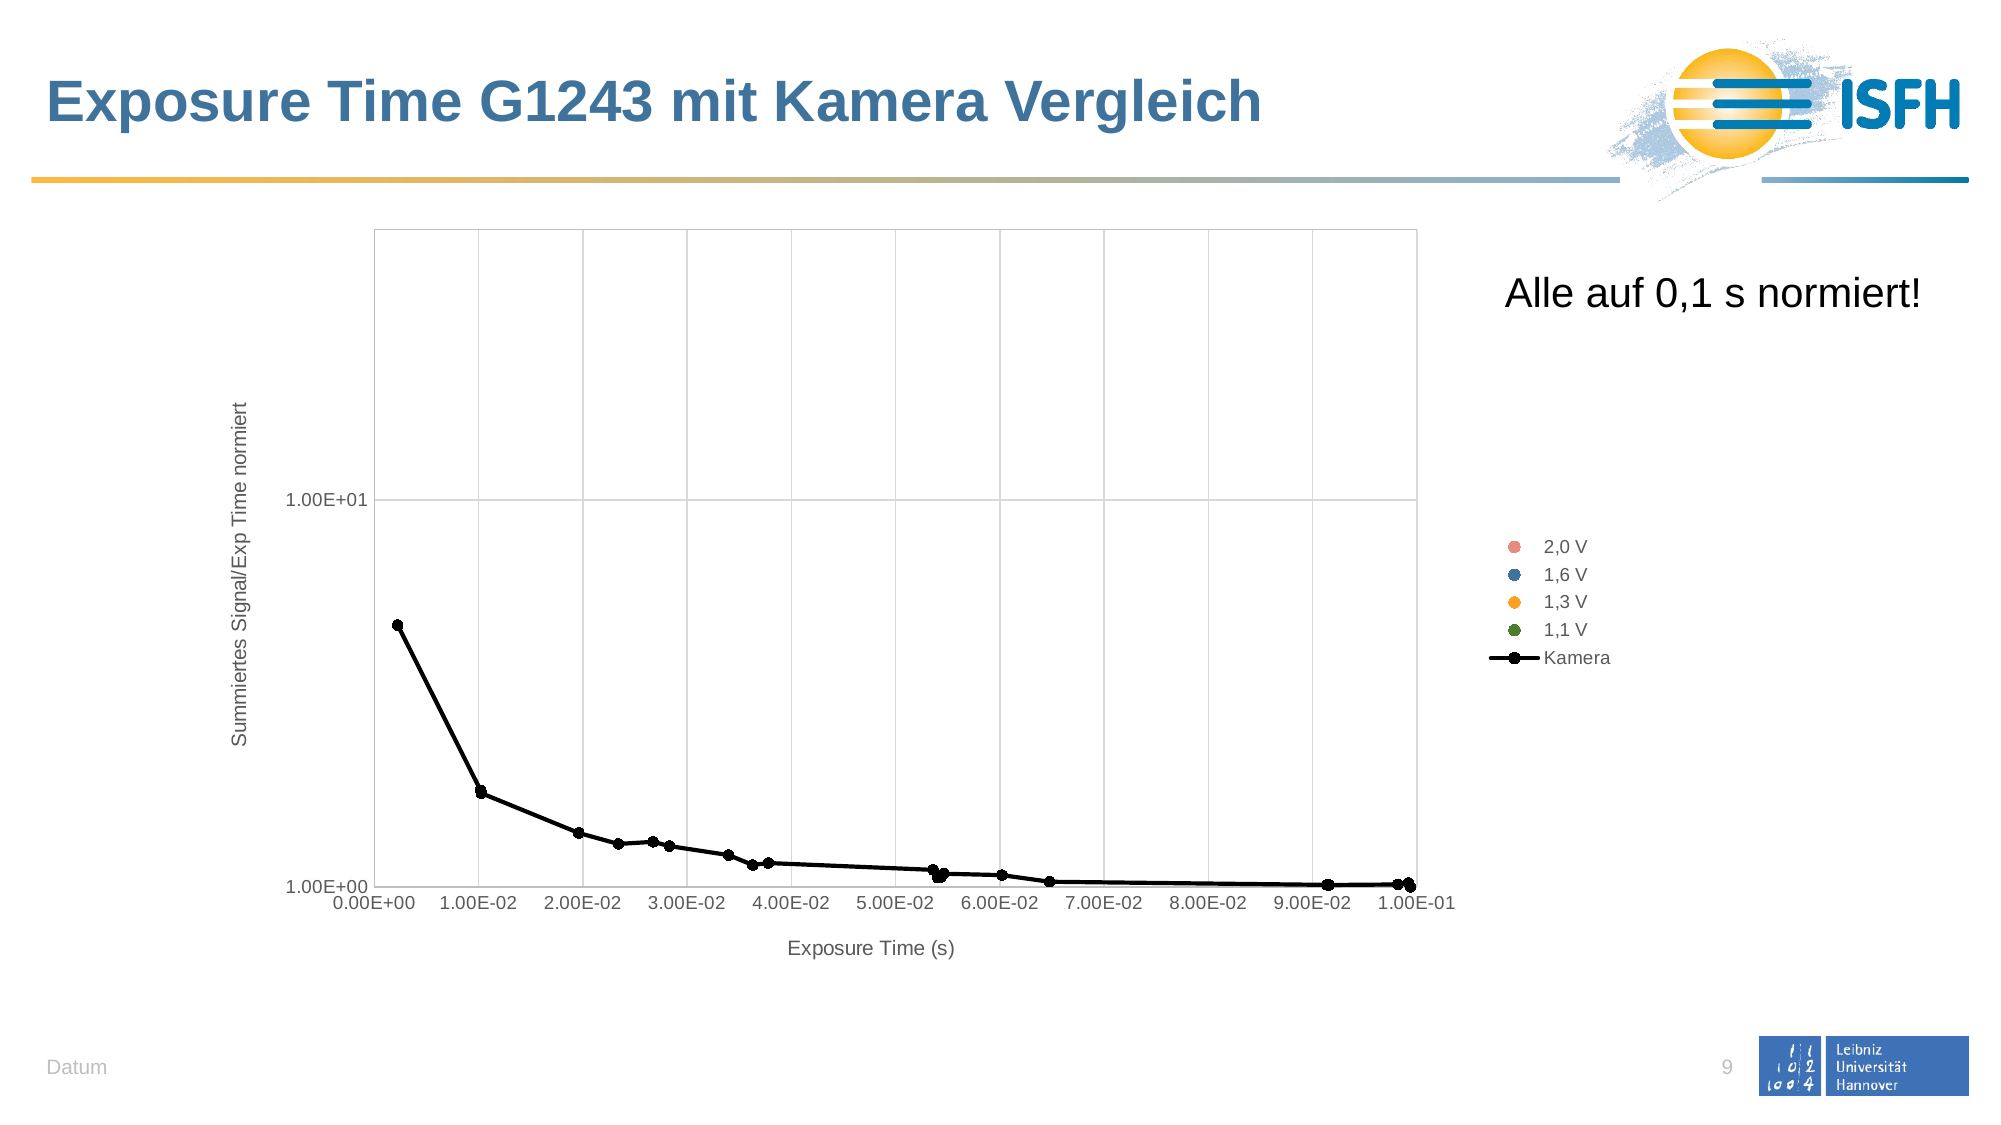

# Exposure Time G1243 mit Kamera Vergleich

### Chart

| Category | 2,0 V | 1,6 V | 1,3 V | 1,1 V | Kamera |
|---|---|---|---|---|---|
Alle auf 0,1 s normiert!
Datum

9